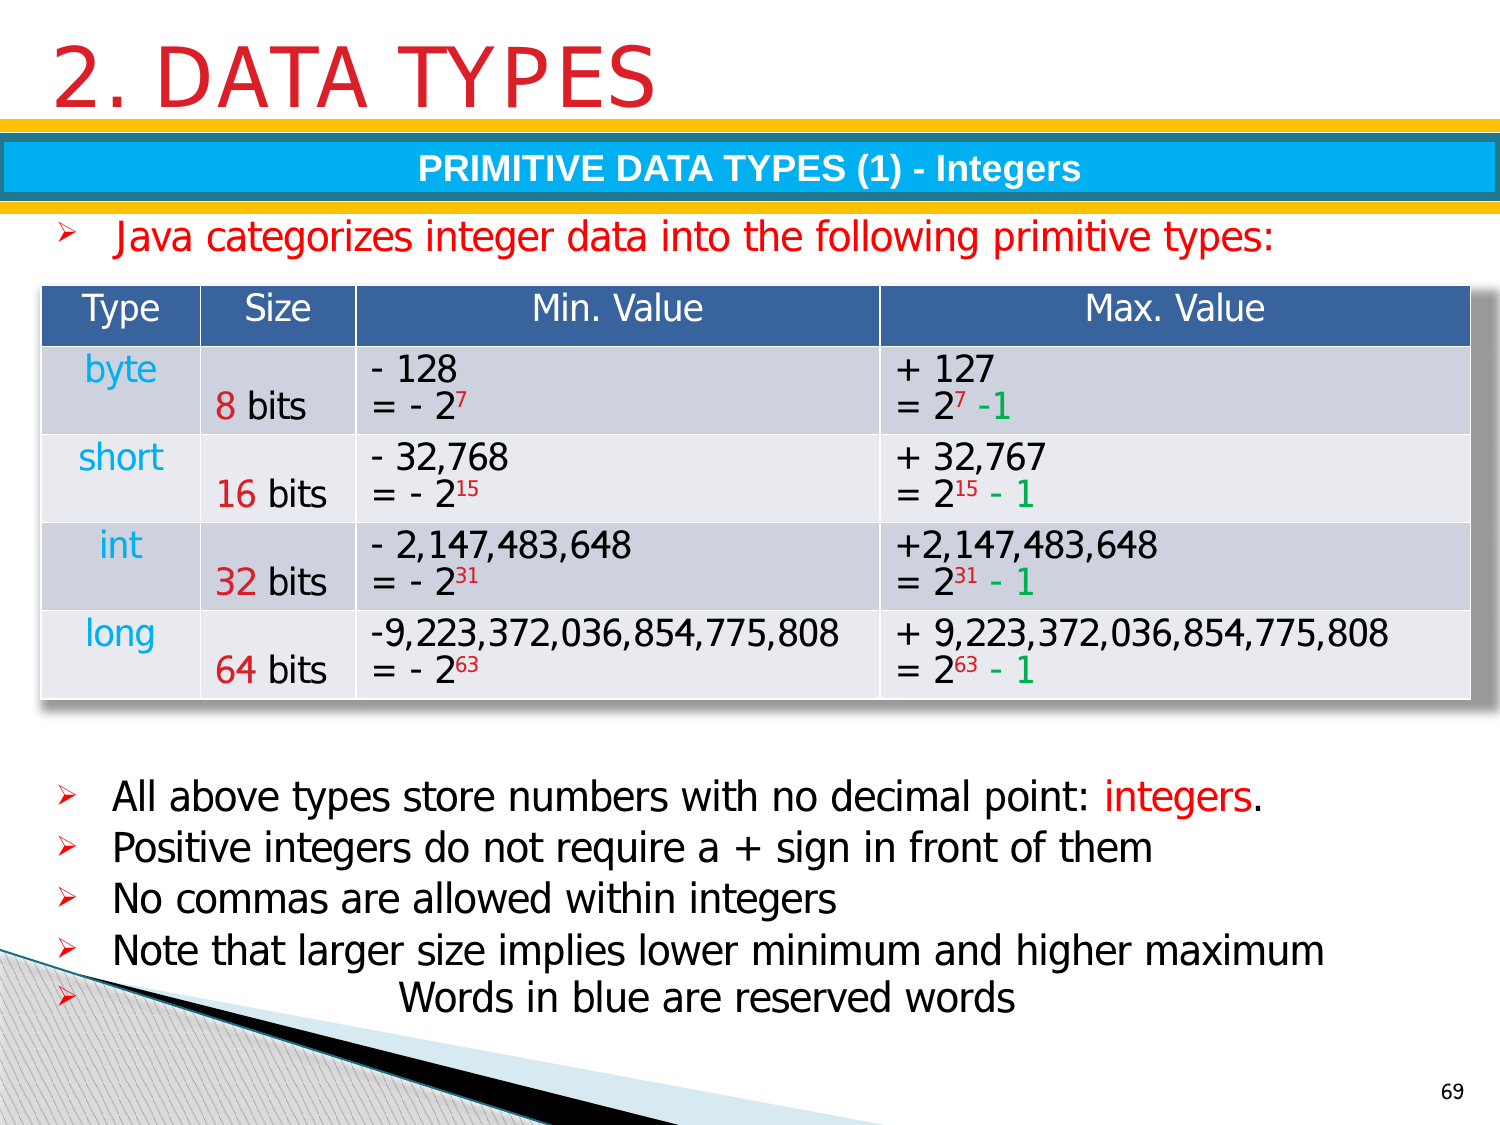

# 2. DATA TYPES
PRIMITIVE DATA TYPES (1) - Integers
Java categorizes integer data into the following primitive types:

| Type | Size | Min. Value | Max. Value |
| --- | --- | --- | --- |
| byte | 8 bits | - 128 = - 27 | + 127 = 27 -1 |
| short | 16 bits | - 32,768 = - 215 | + 32,767 = 215 - 1 |
| int | 32 bits | - 2,147,483,648 = - 231 | +2,147,483,648 = 231 - 1 |
| long | 64 bits | -9,223,372,036,854,775,808 = - 263 | + 9,223,372,036,854,775,808 = 263 - 1 |
All above types store numbers with no decimal point: integers.

Positive integers do not require a + sign in front of them

No commas are allowed within integers

Note that larger size implies lower minimum and higher maximum

                      Words in blue are reserved words

69